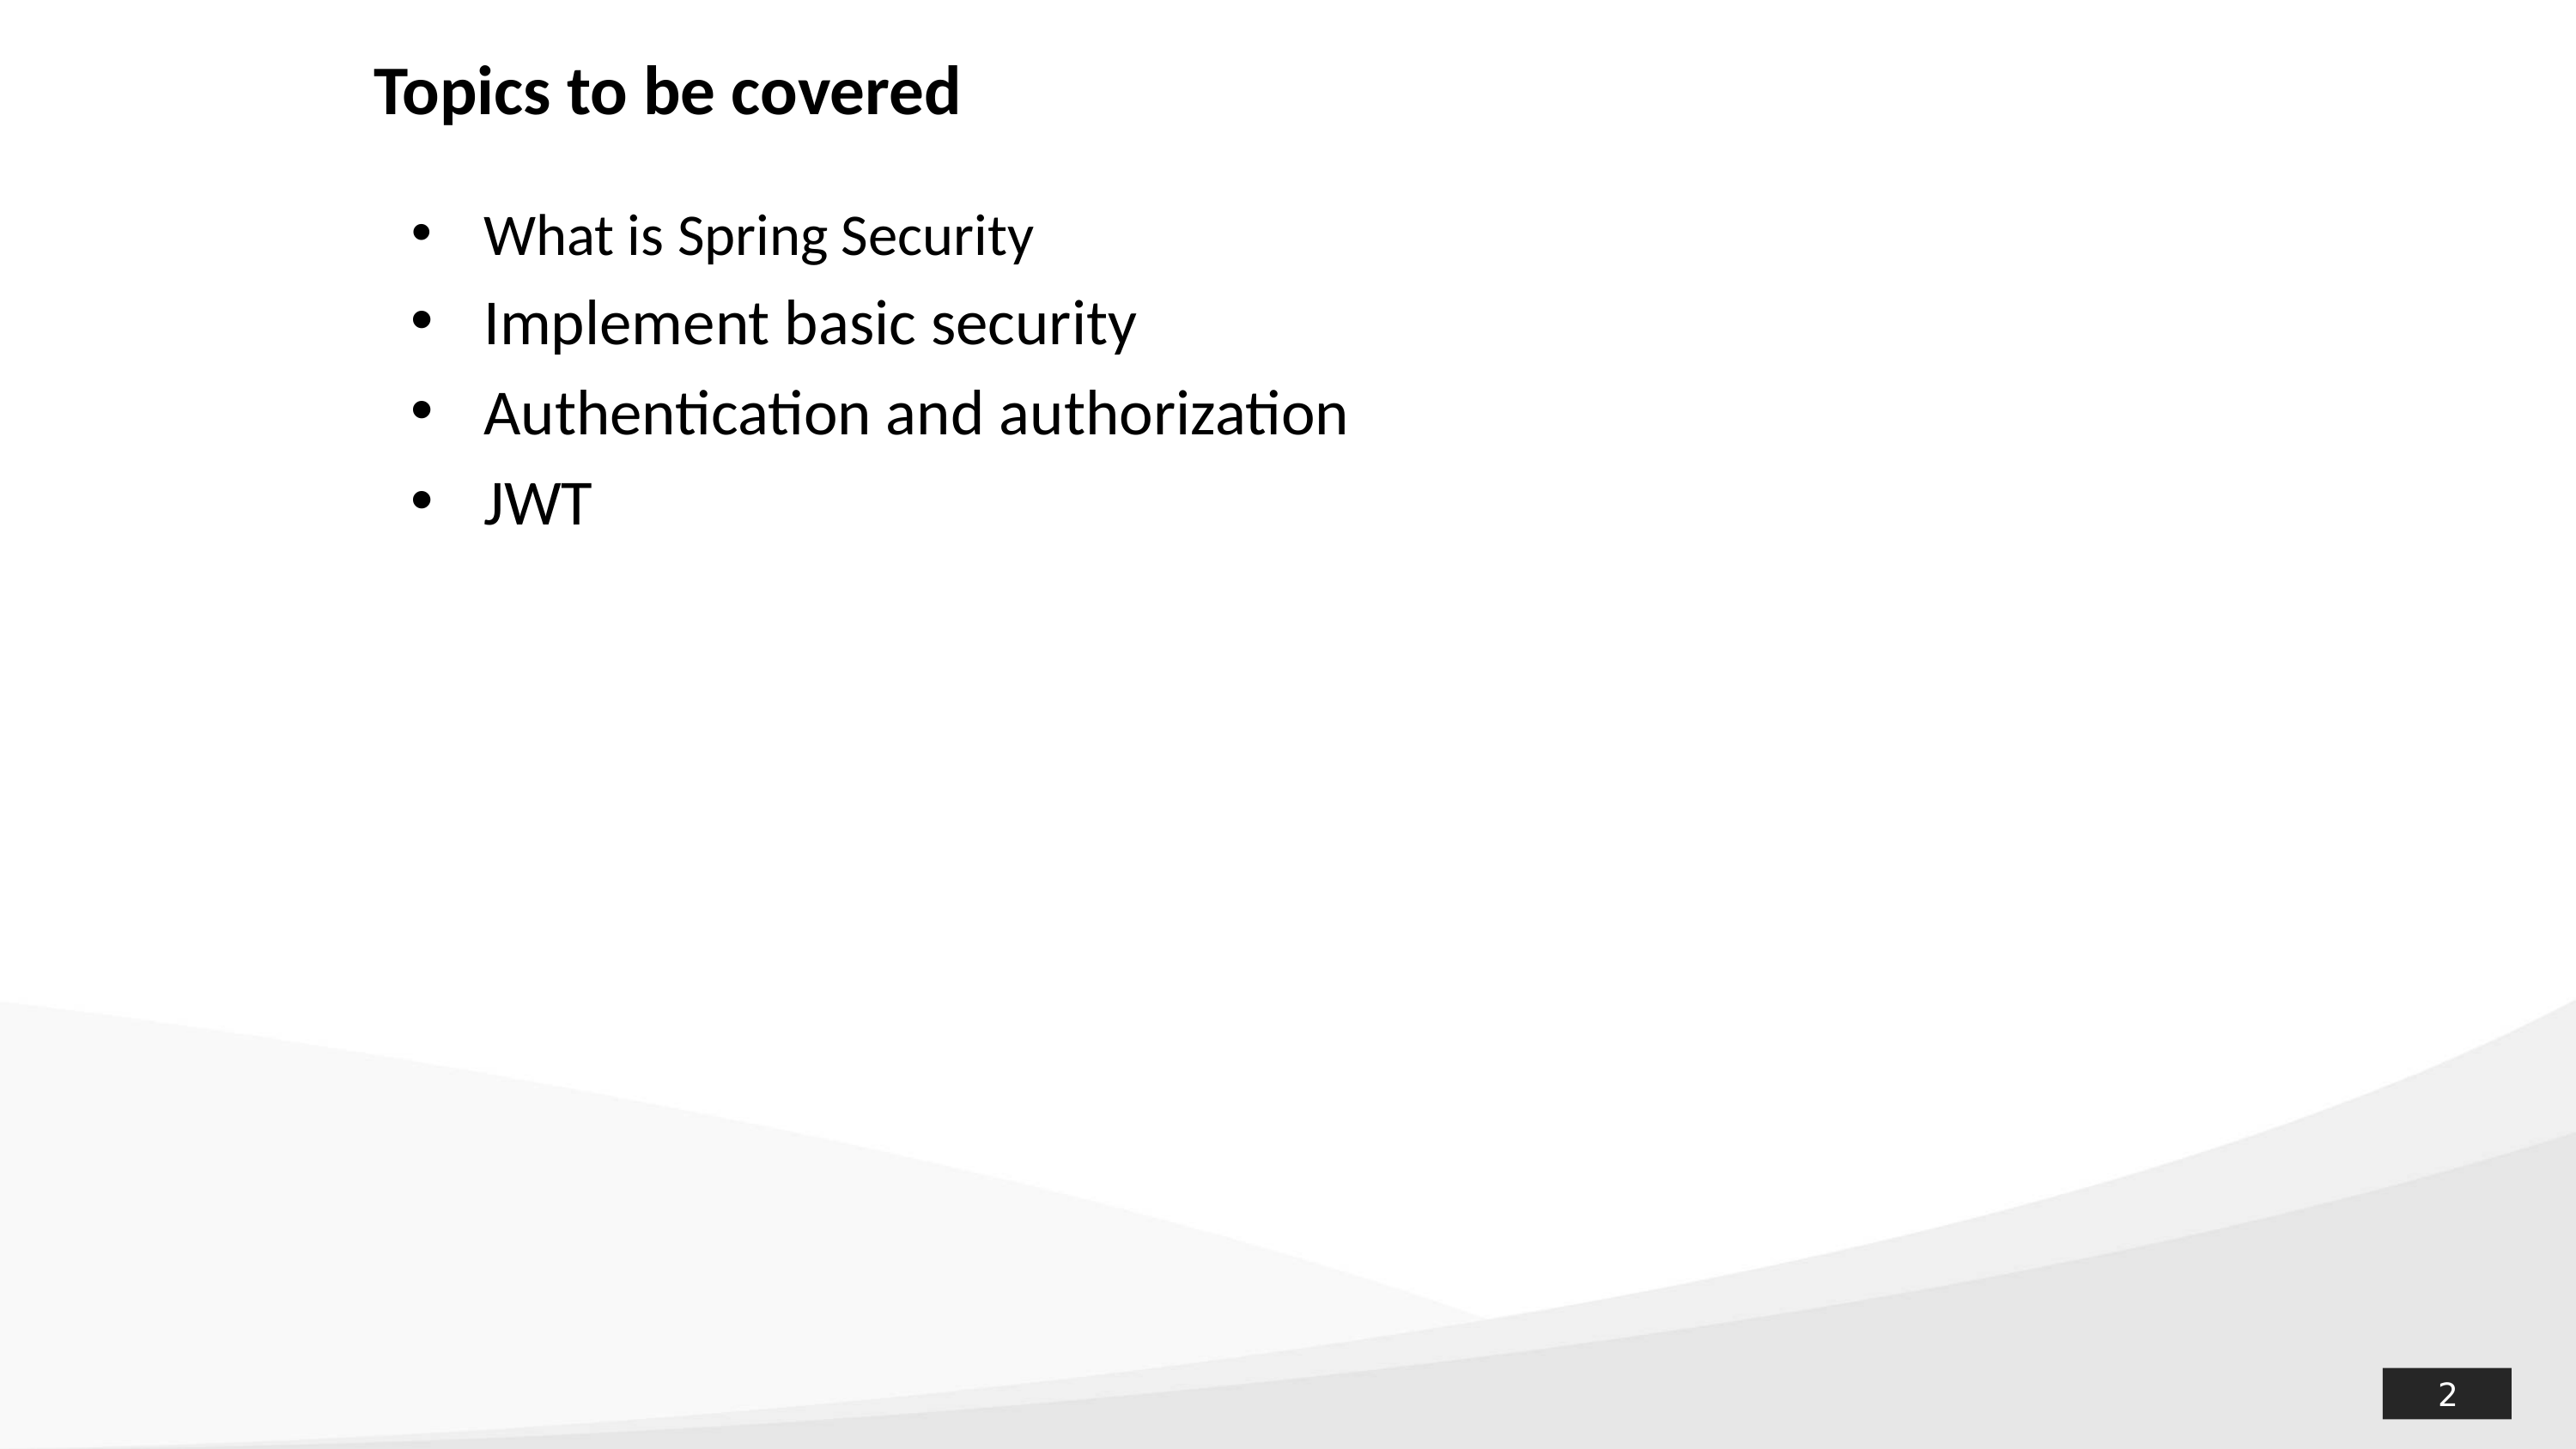

# Topics to be covered
What is Spring Security
Implement basic security
Authentication and authorization
JWT